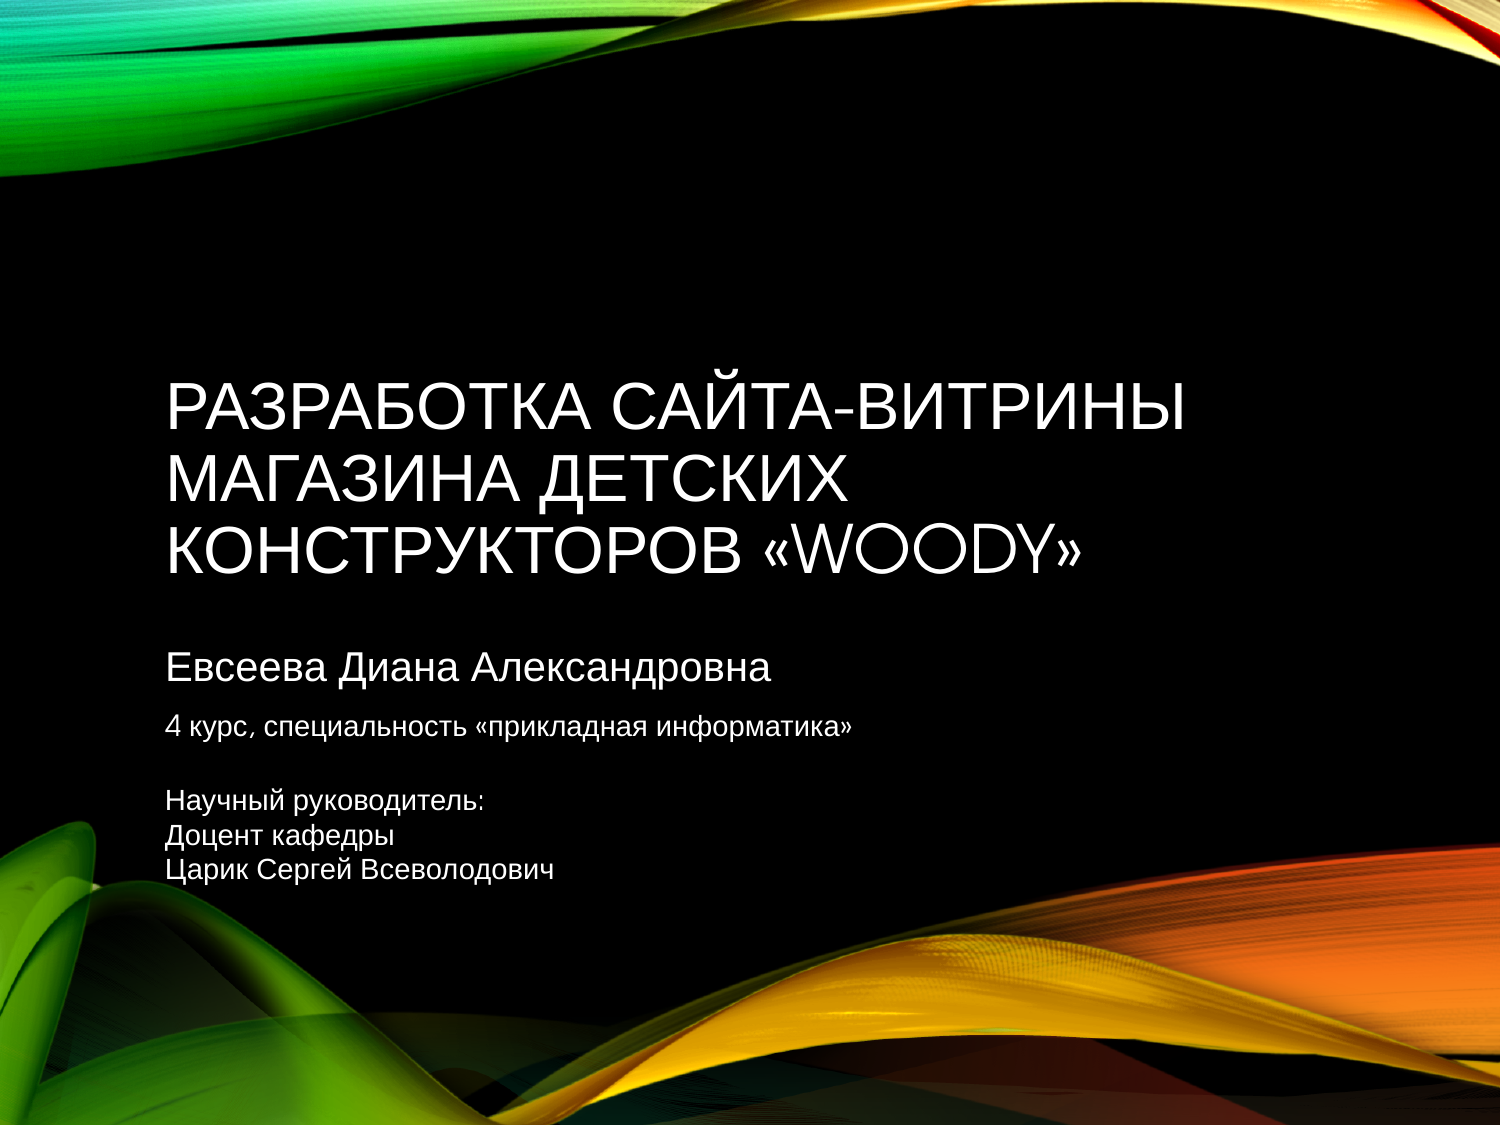

# РАЗРАБОТКА САЙТА-ВИТРИНЫ МАГАЗИНА ДЕТСКИХ КОНСТРУКТОРОВ «WOODY»
Евсеева Диана Александровна
4 курс, специальность «прикладная информатика»
Научный руководитель:
Доцент кафедры
Царик Сергей Всеволодович